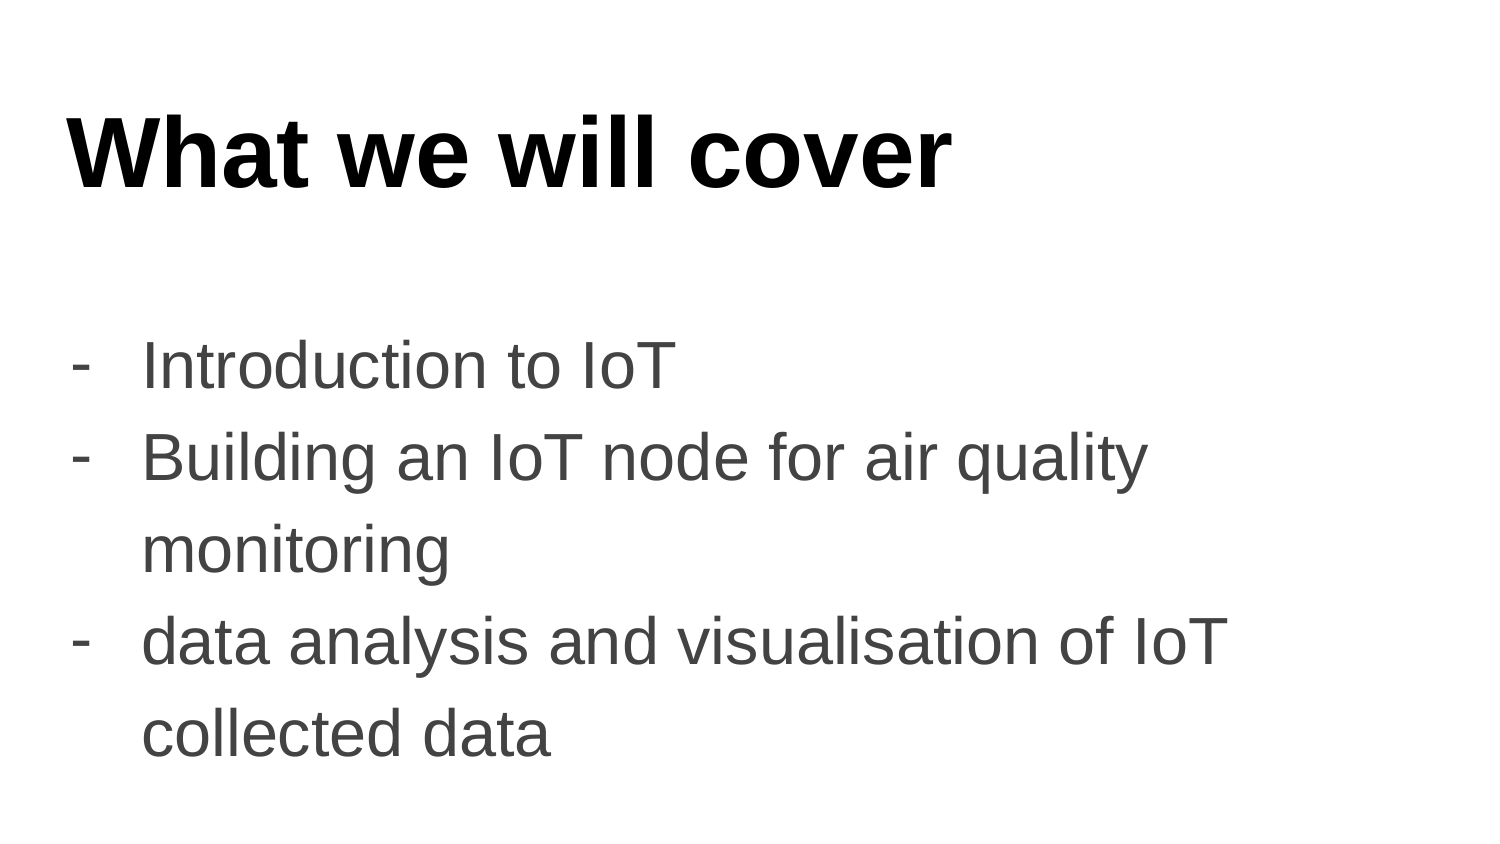

# What we will cover
Introduction to IoT
Building an IoT node for air quality monitoring
data analysis and visualisation of IoT collected data